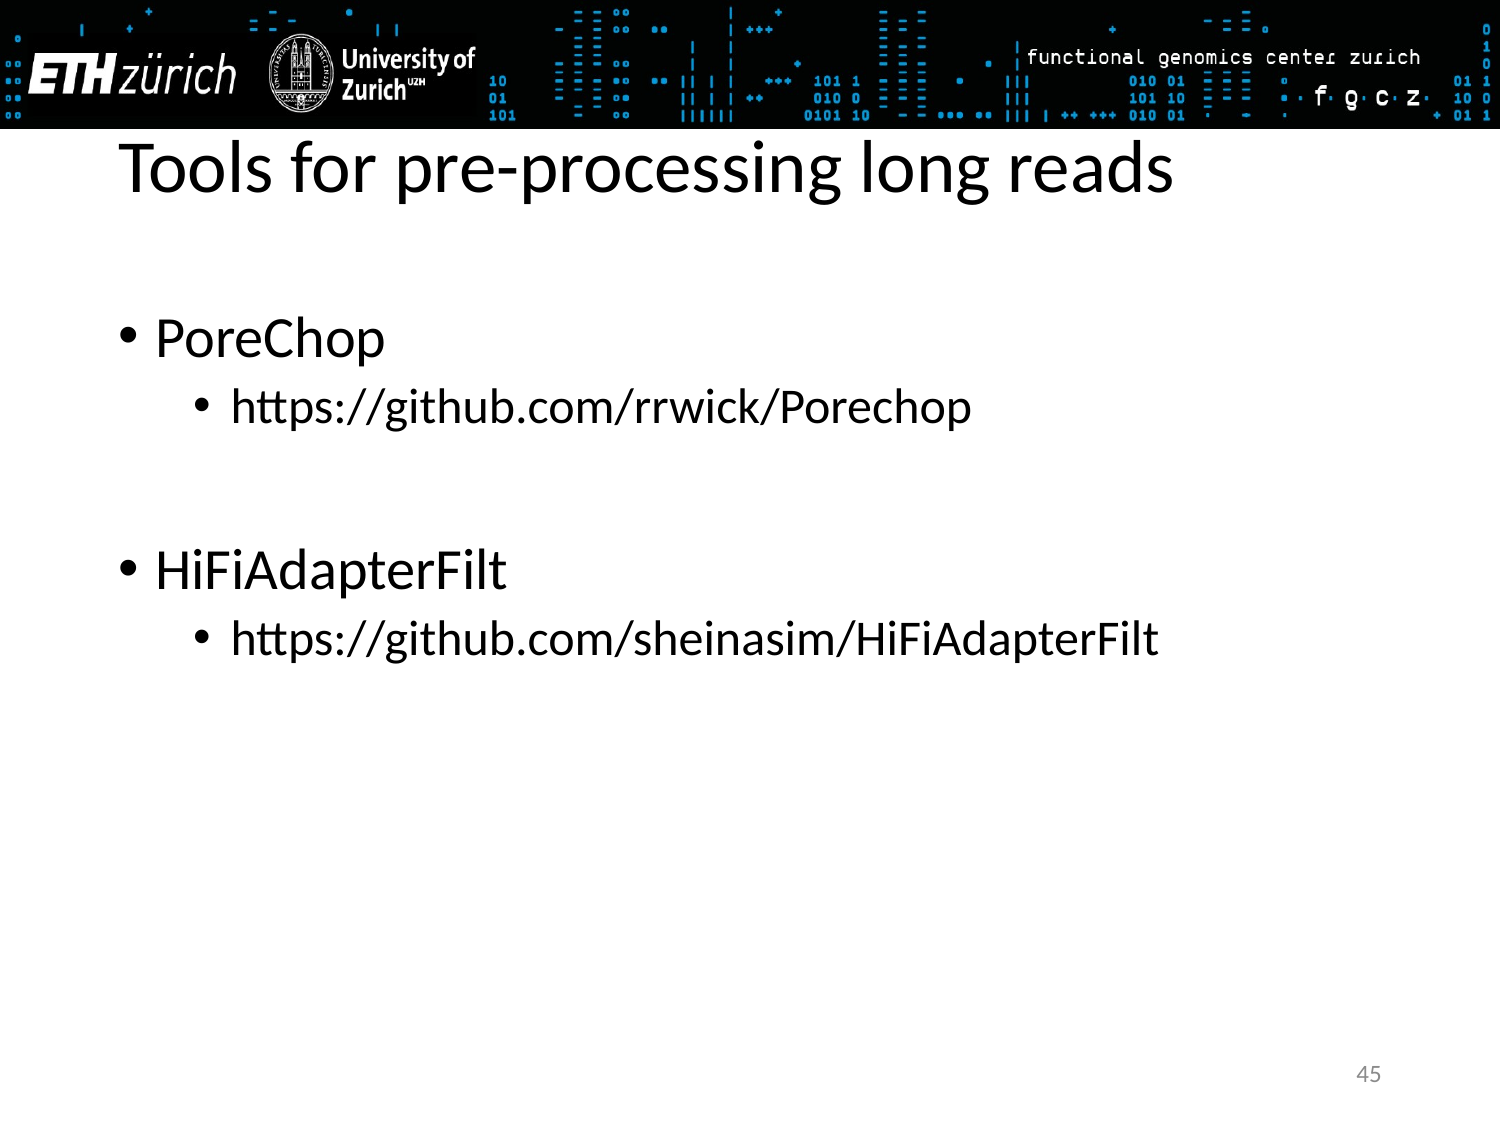

# Tools for pre-processing long reads
PoreChop
https://github.com/rrwick/Porechop

HiFiAdapterFilt
https://github.com/sheinasim/HiFiAdapterFilt

45